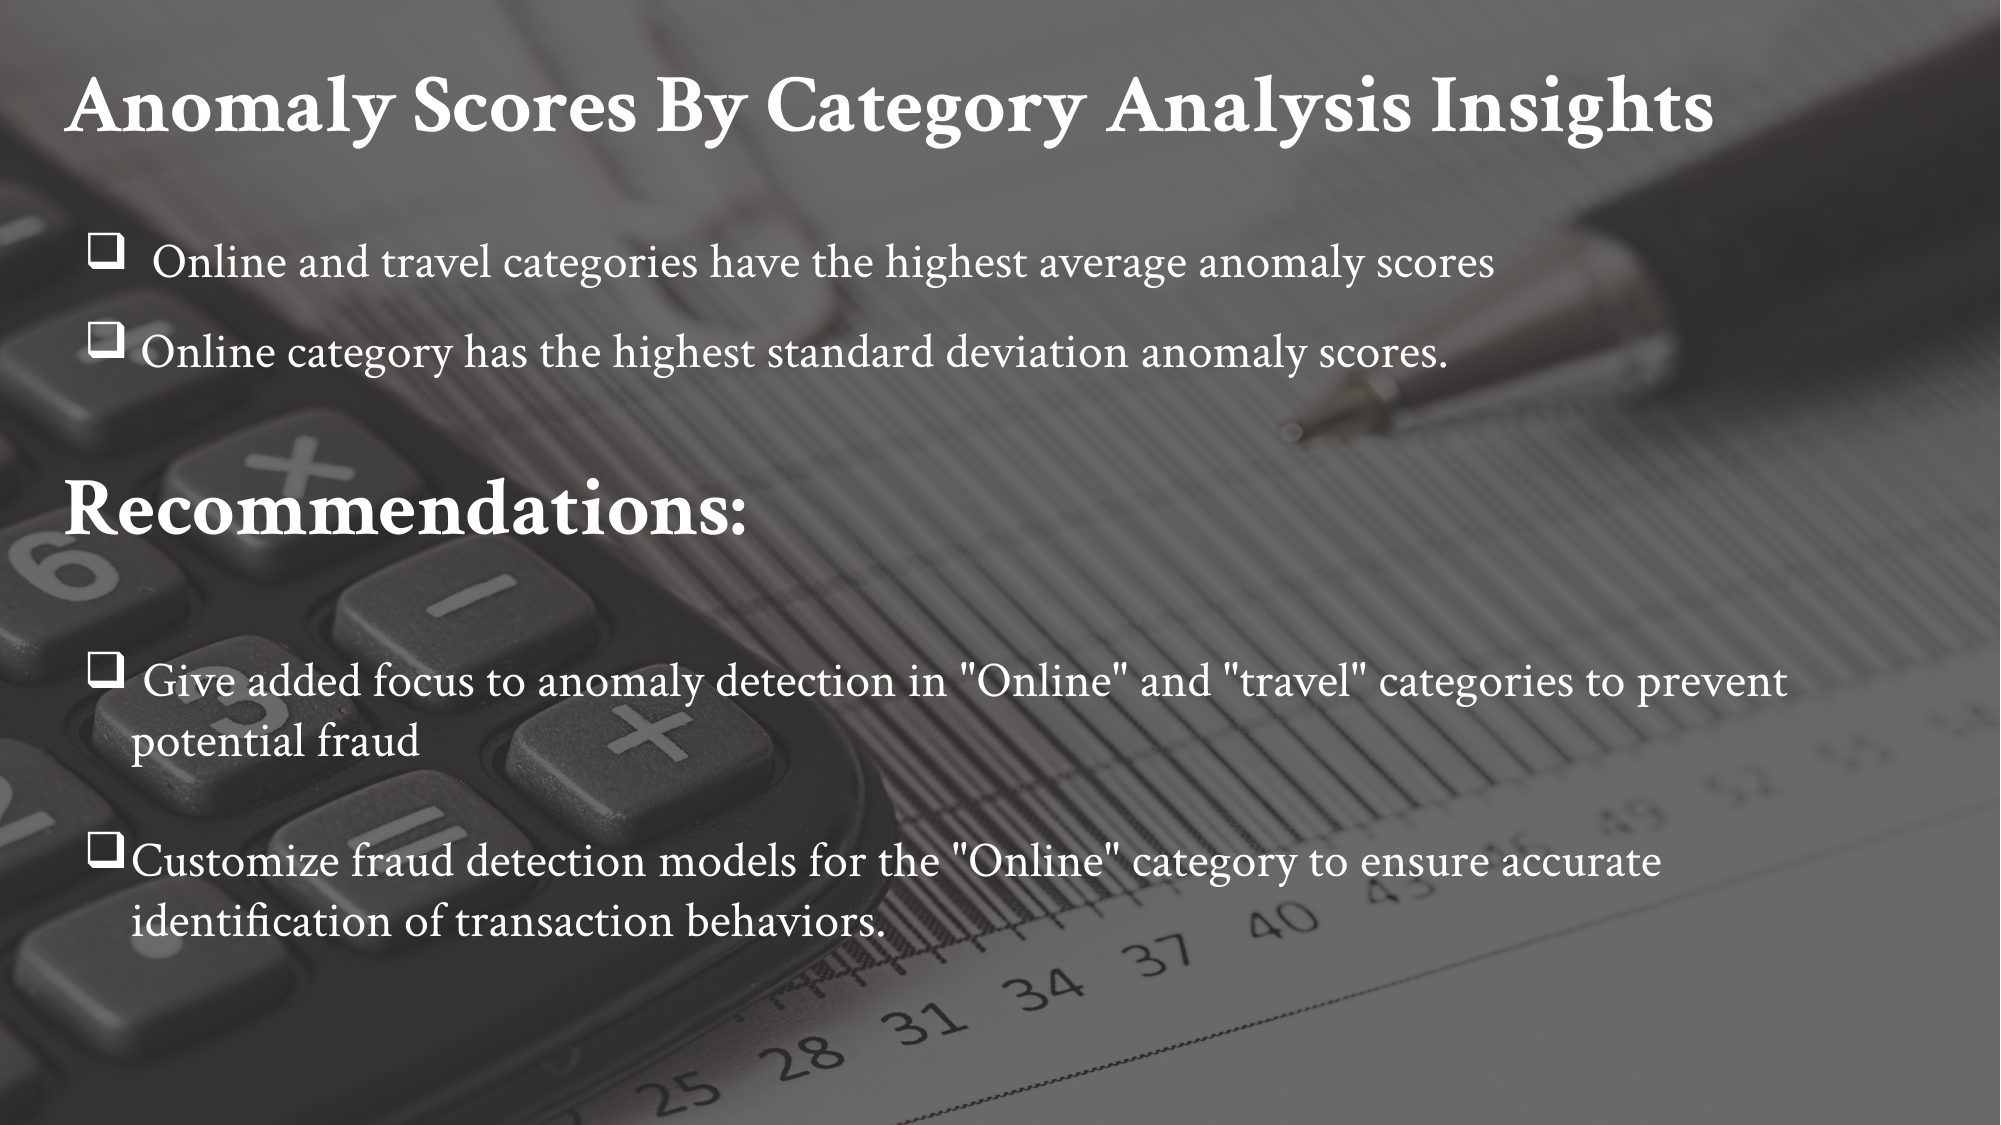

Anomaly Scores By Category Analysis Insights

 Online and travel categories have the highest average anomaly scores
Online category has the highest standard deviation anomaly scores.
Recommendations:
 Give added focus to anomaly detection in "Online" and "travel" categories to prevent potential fraud

Customize fraud detection models for the "Online" category to ensure accurate identification of transaction behaviors.